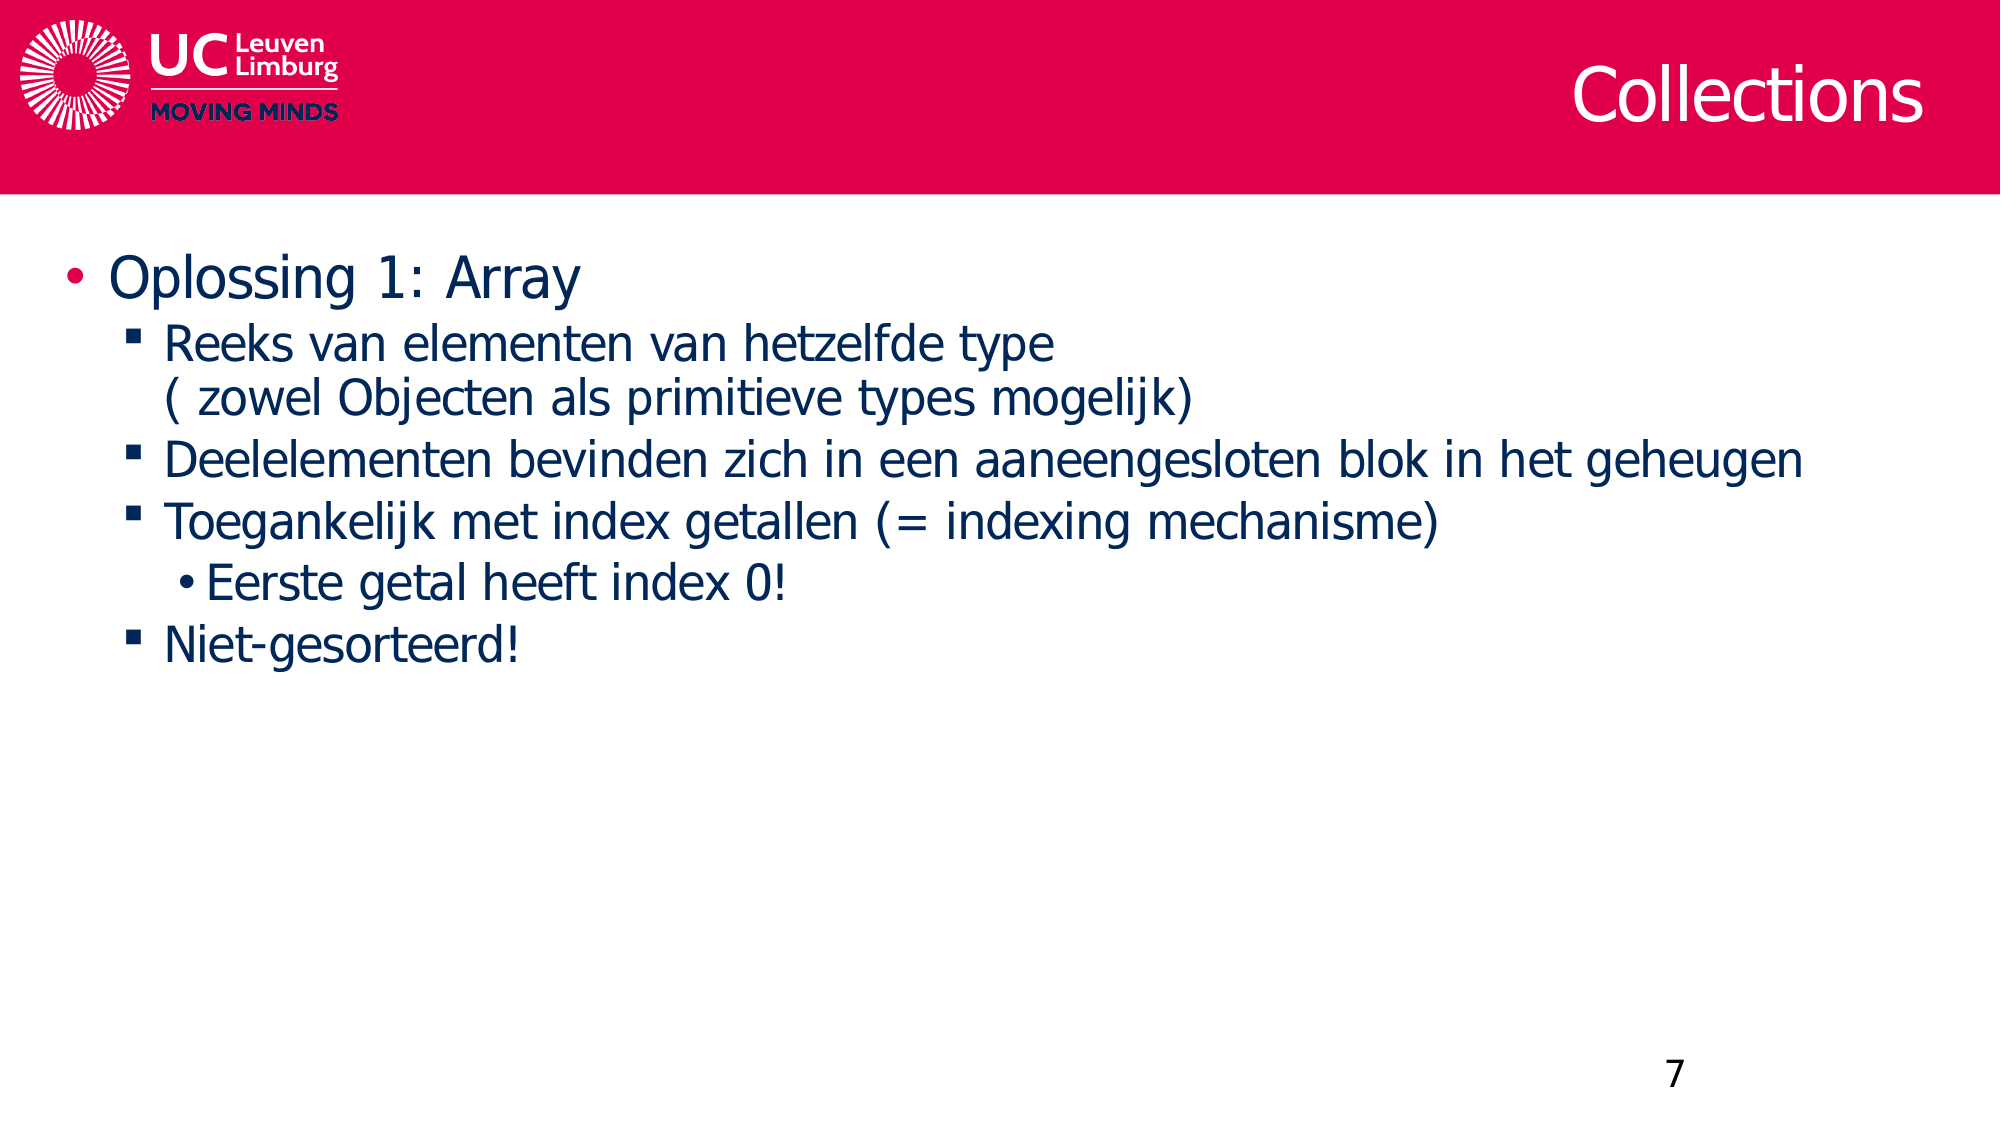

# Collections
Oplossing 1: Array
Reeks van elementen van hetzelfde type
( zowel Objecten als primitieve types mogelijk)
Deelelementen bevinden zich in een aaneengesloten blok in het geheugen
Toegankelijk met index getallen (= indexing mechanisme)
Eerste getal heeft index 0!
Niet-gesorteerd!

7